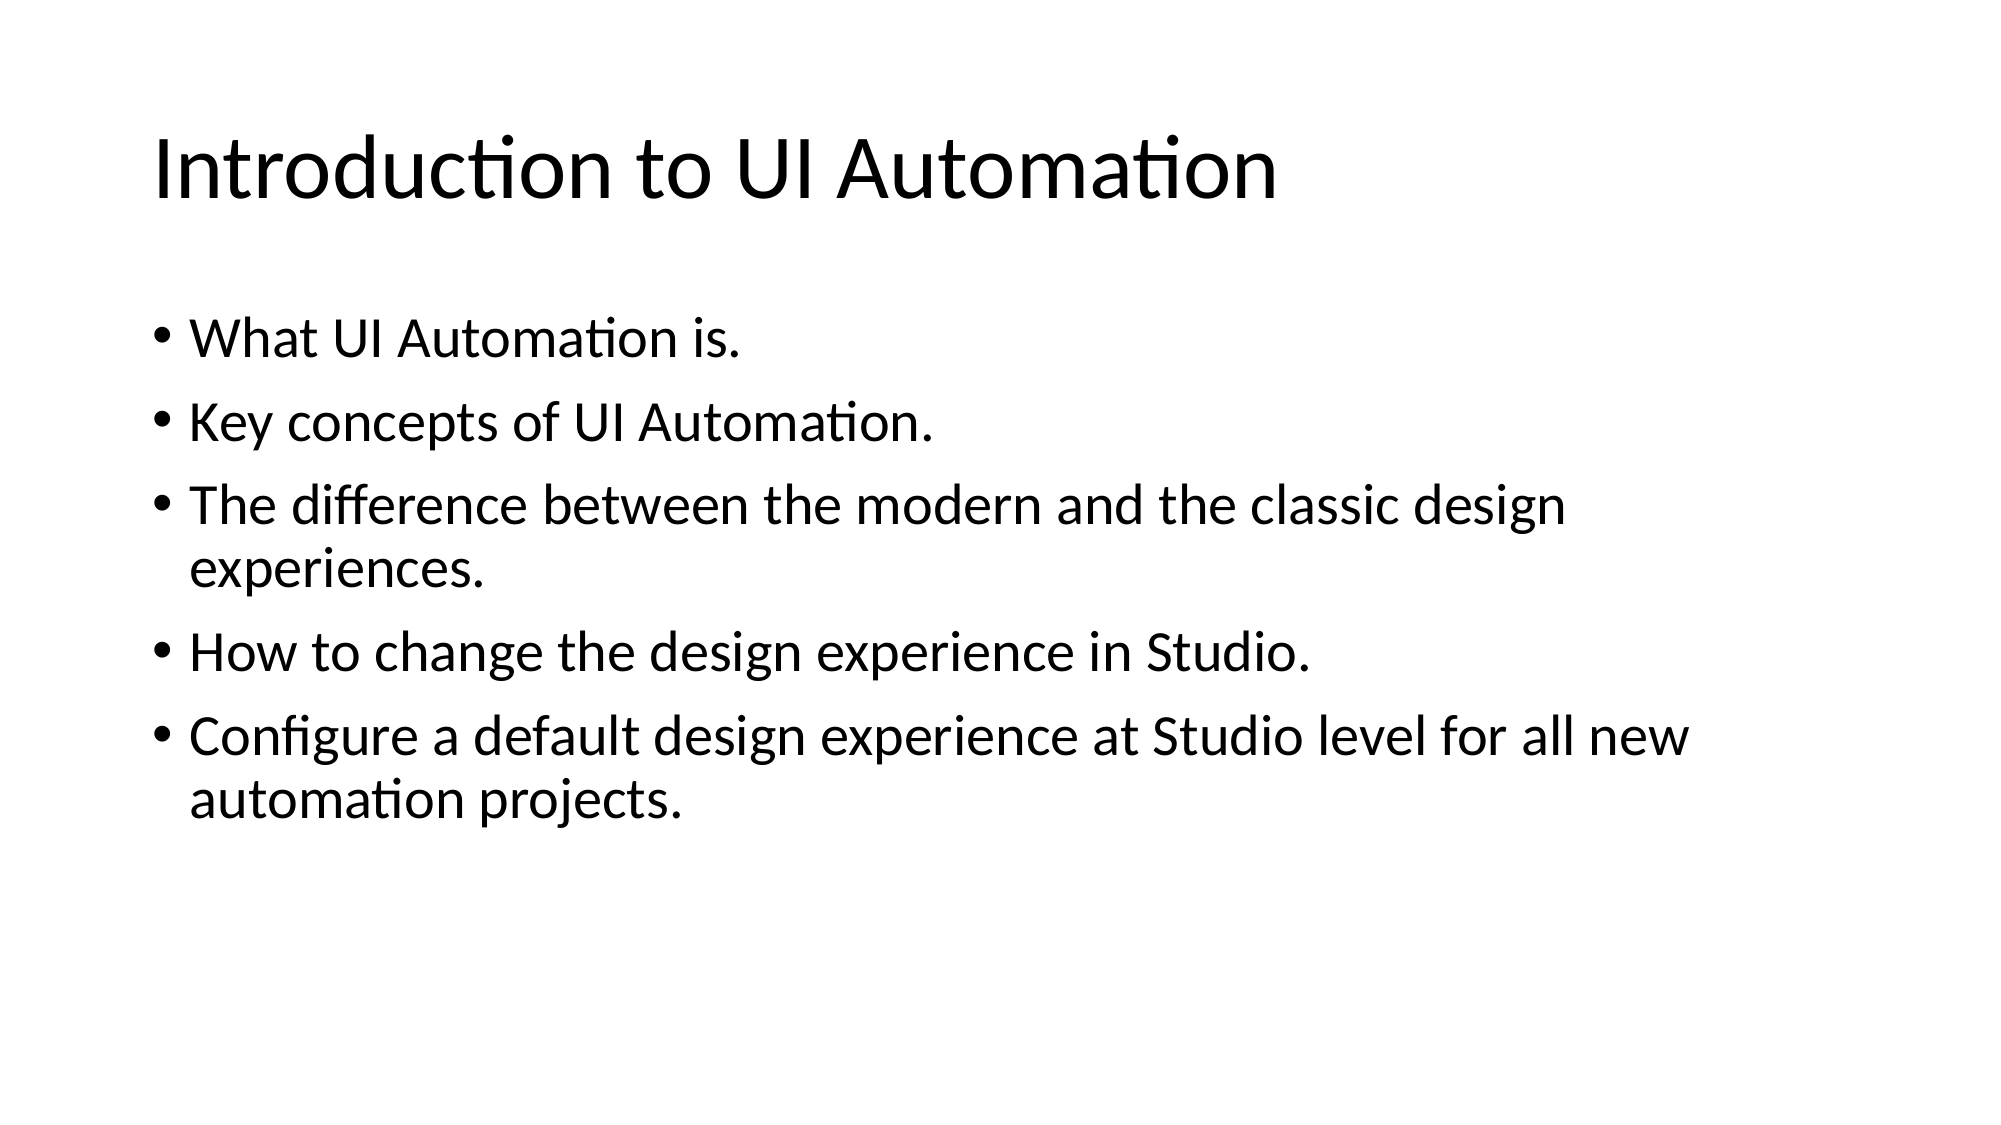

# Introduction to UI Automation
What UI Automation is.
Key concepts of UI Automation.
The difference between the modern and the classic design experiences.
How to change the design experience in Studio.
Configure a default design experience at Studio level for all new automation projects.